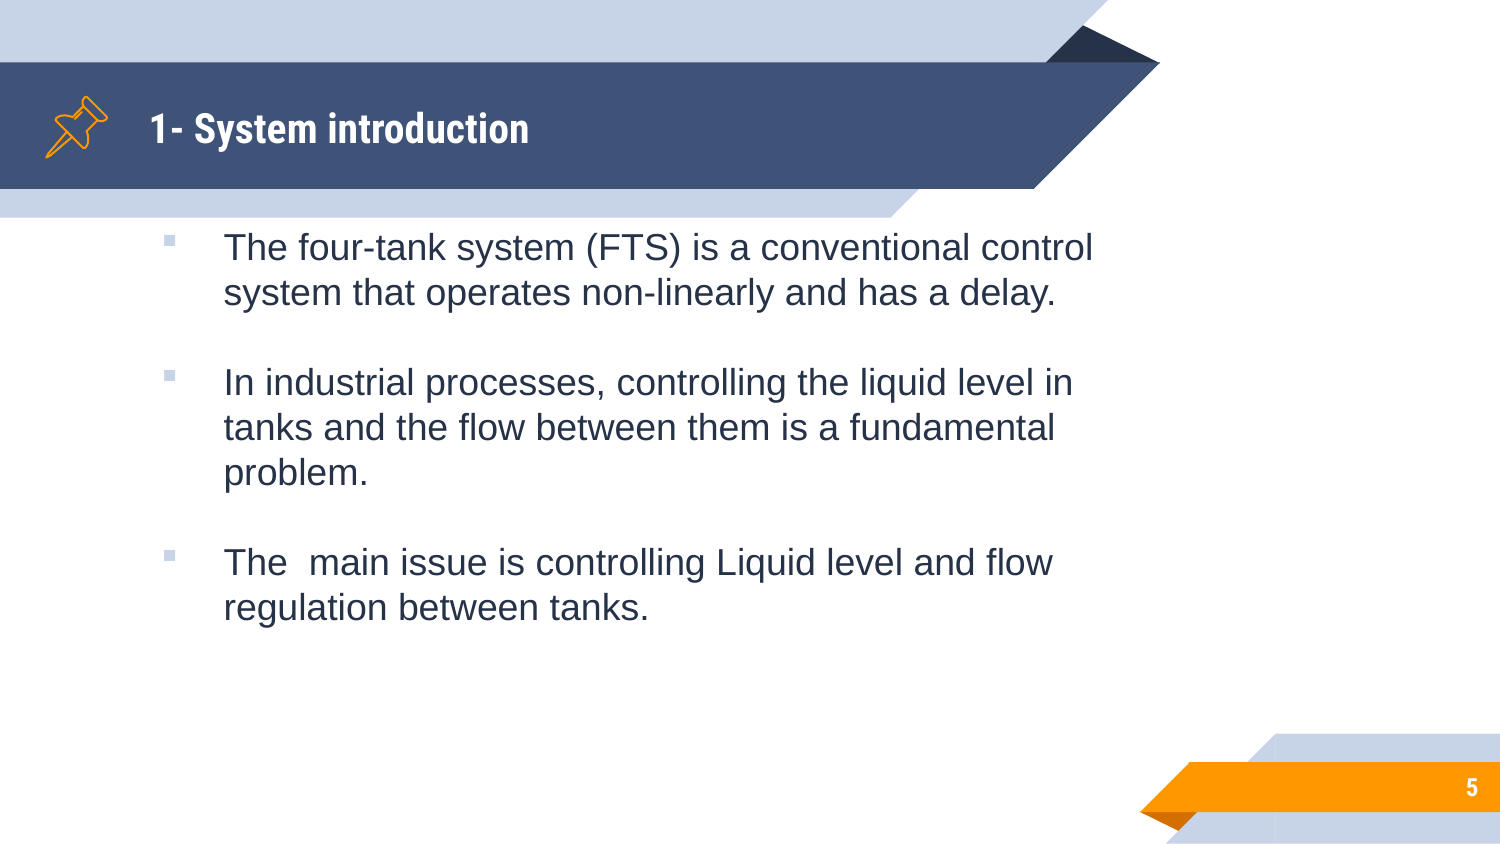

# 1- System introduction

The four-tank system (FTS) is a conventional control system that operates non-linearly and has a delay.

In industrial processes, controlling the liquid level in tanks and the flow between them is a fundamental problem.

The  main issue is controlling Liquid level and flow regulation between tanks.

5